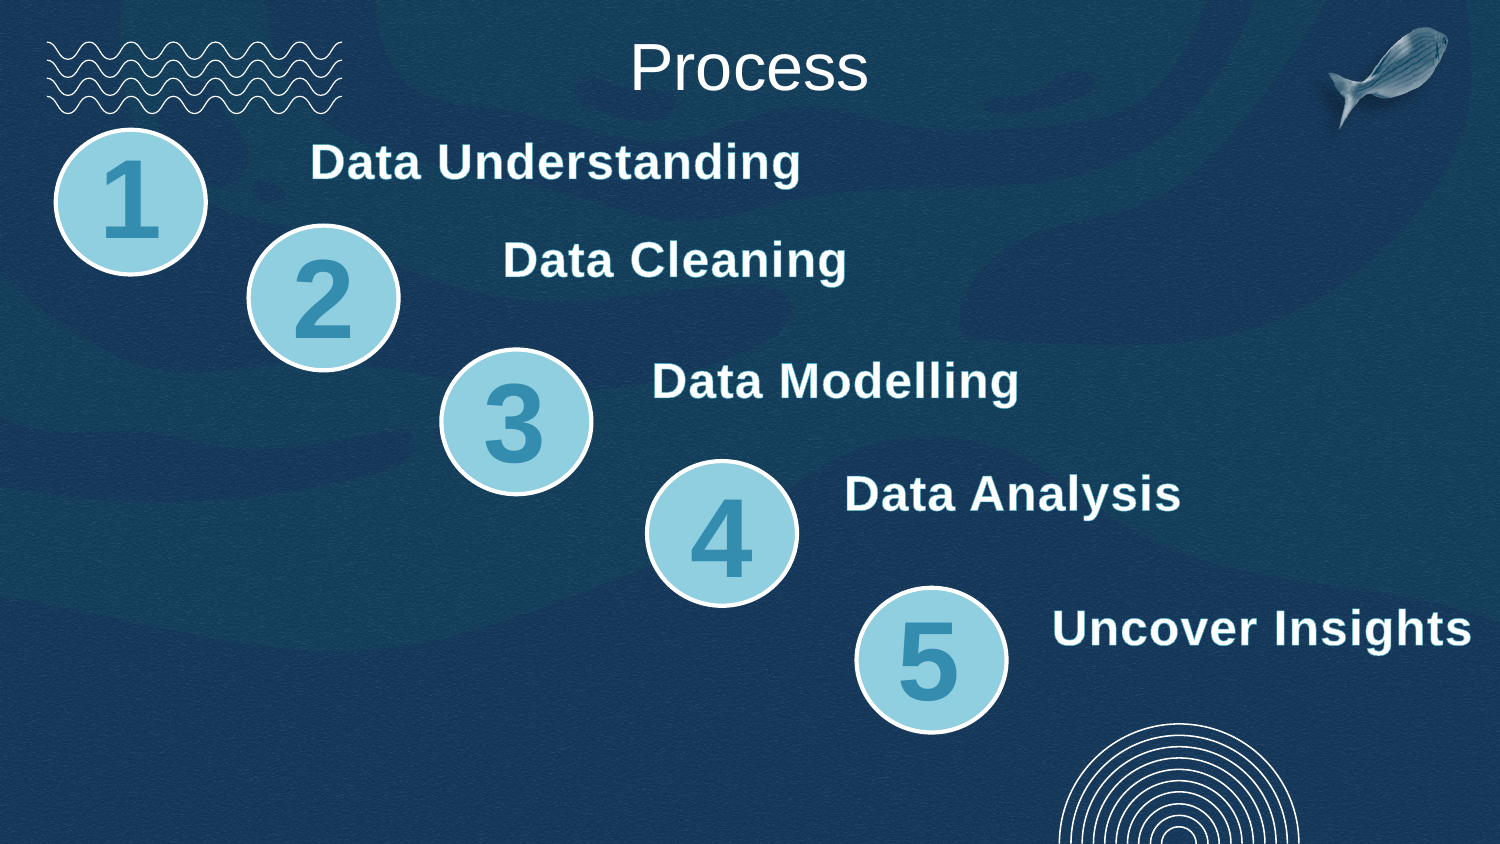

# Process
1
Data Understanding

2
Data Cleaning

Data Modelling
3

Data Analysis
4

5

Uncover Insights